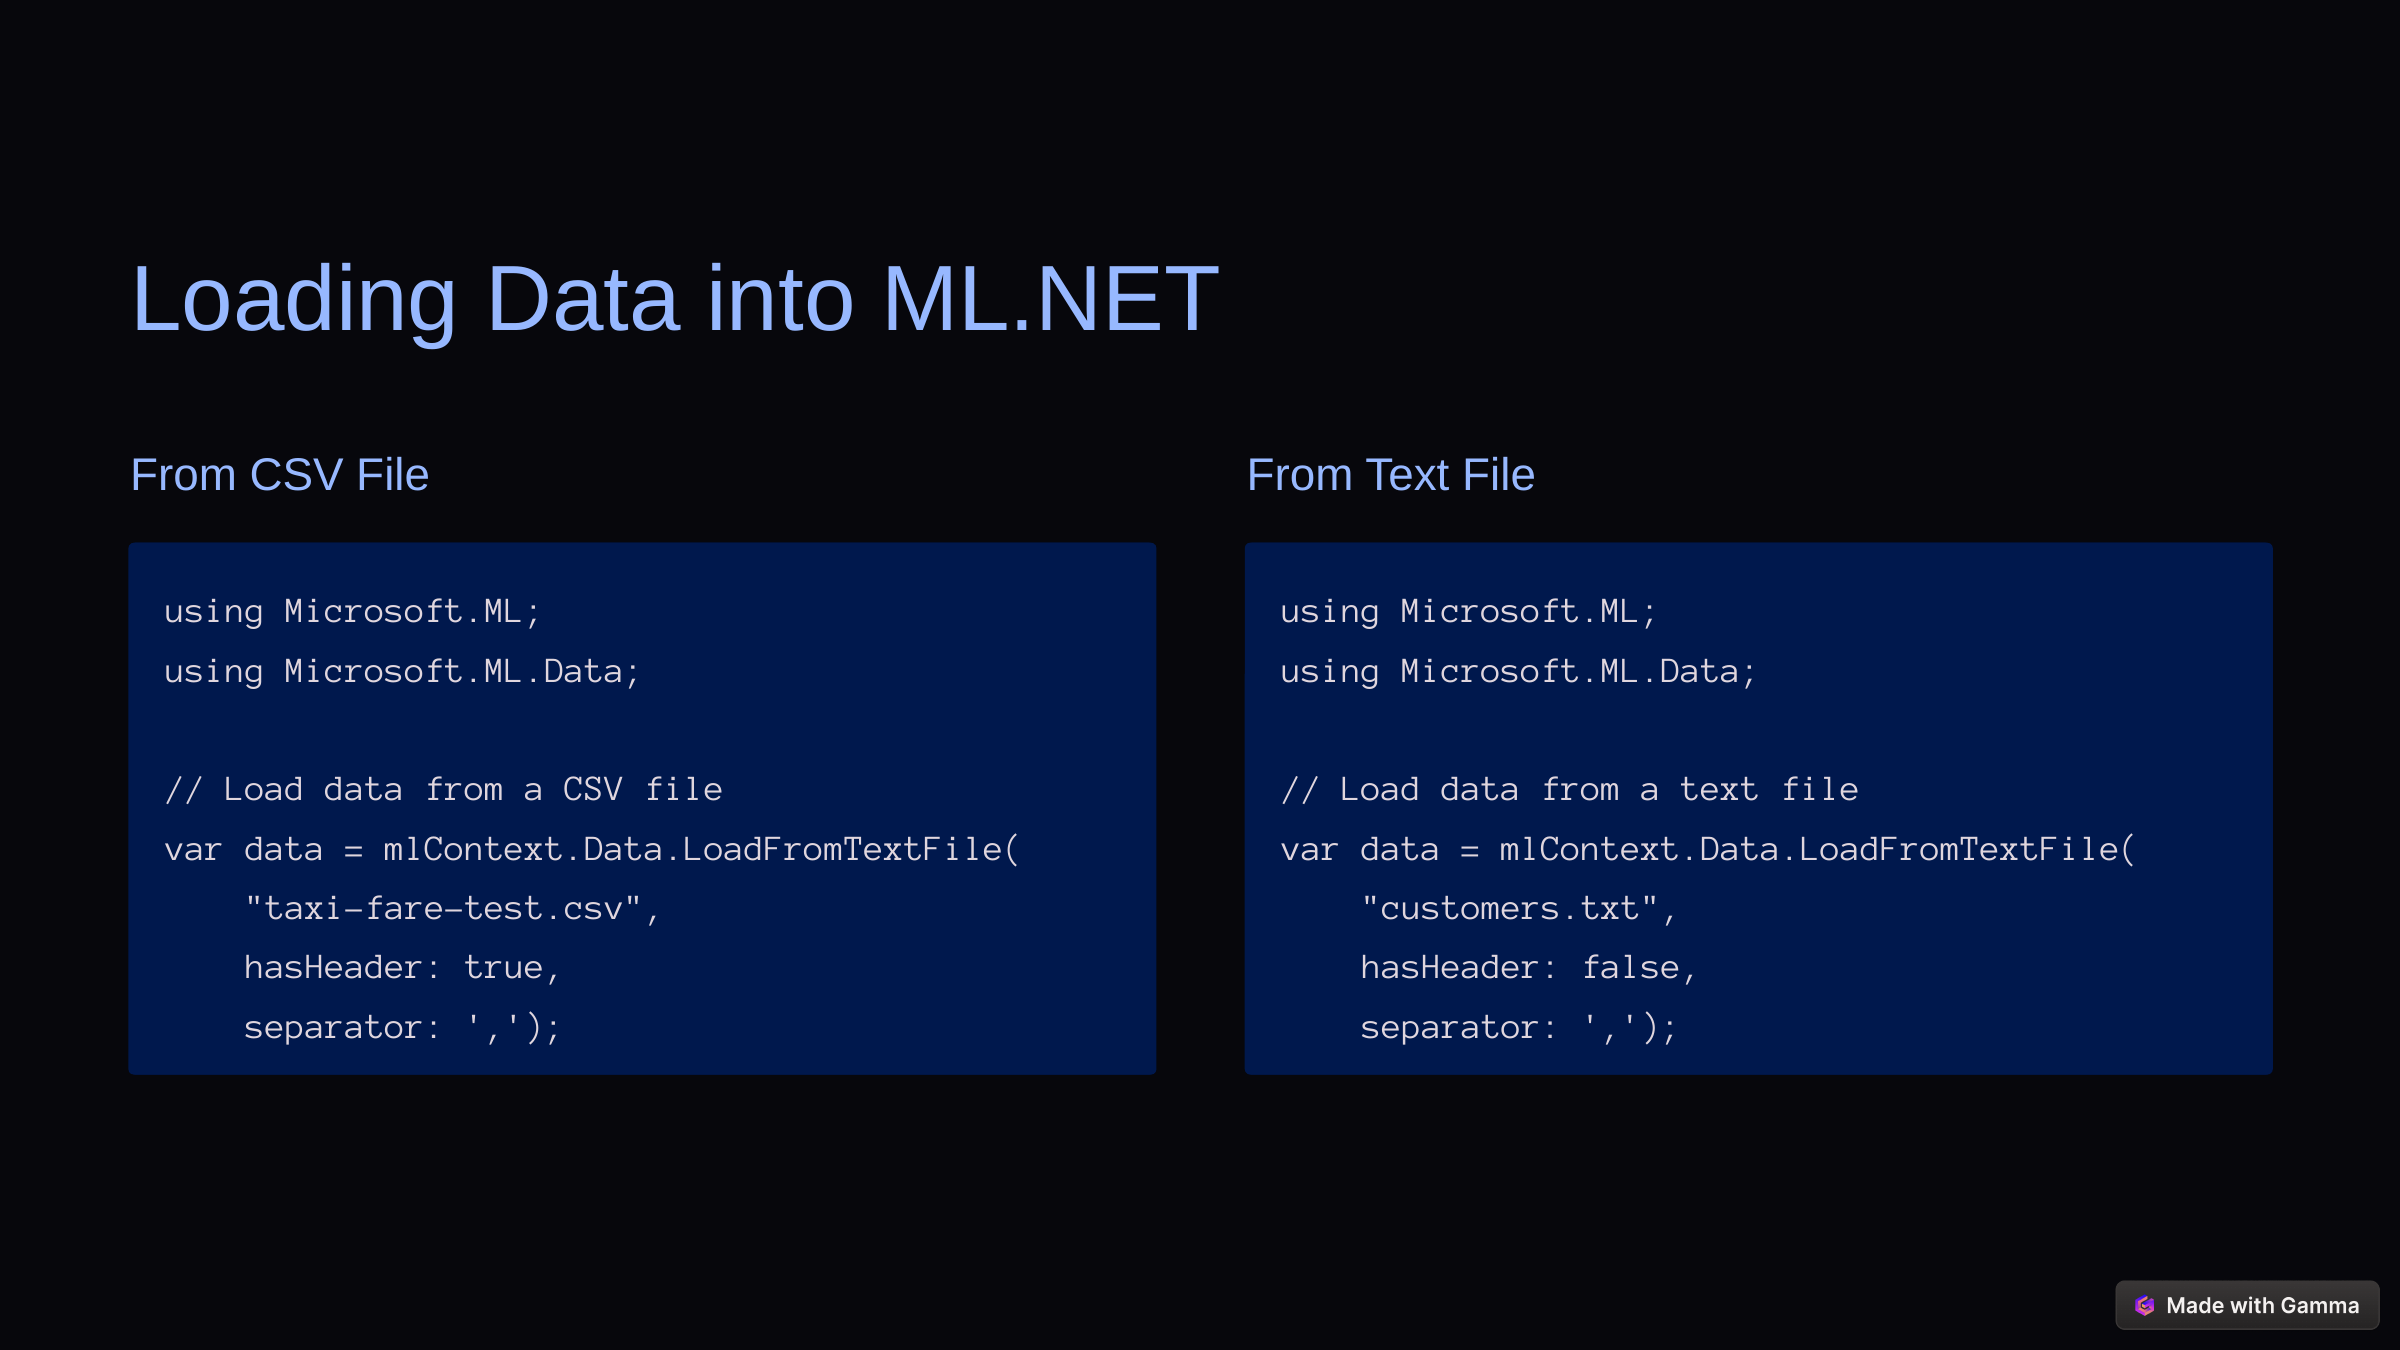

Loading Data into ML.NET
From CSV File
From Text File

using Microsoft.ML;
using Microsoft.ML.Data;

// Load data from a CSV file
var data = mlContext.Data.LoadFromTextFile(
    "taxi-fare-test.csv",
    hasHeader: true,
    separator: ',');
using Microsoft.ML;
using Microsoft.ML.Data;

// Load data from a text file
var data = mlContext.Data.LoadFromTextFile(
    "customers.txt",
    hasHeader: false,
    separator: ',');